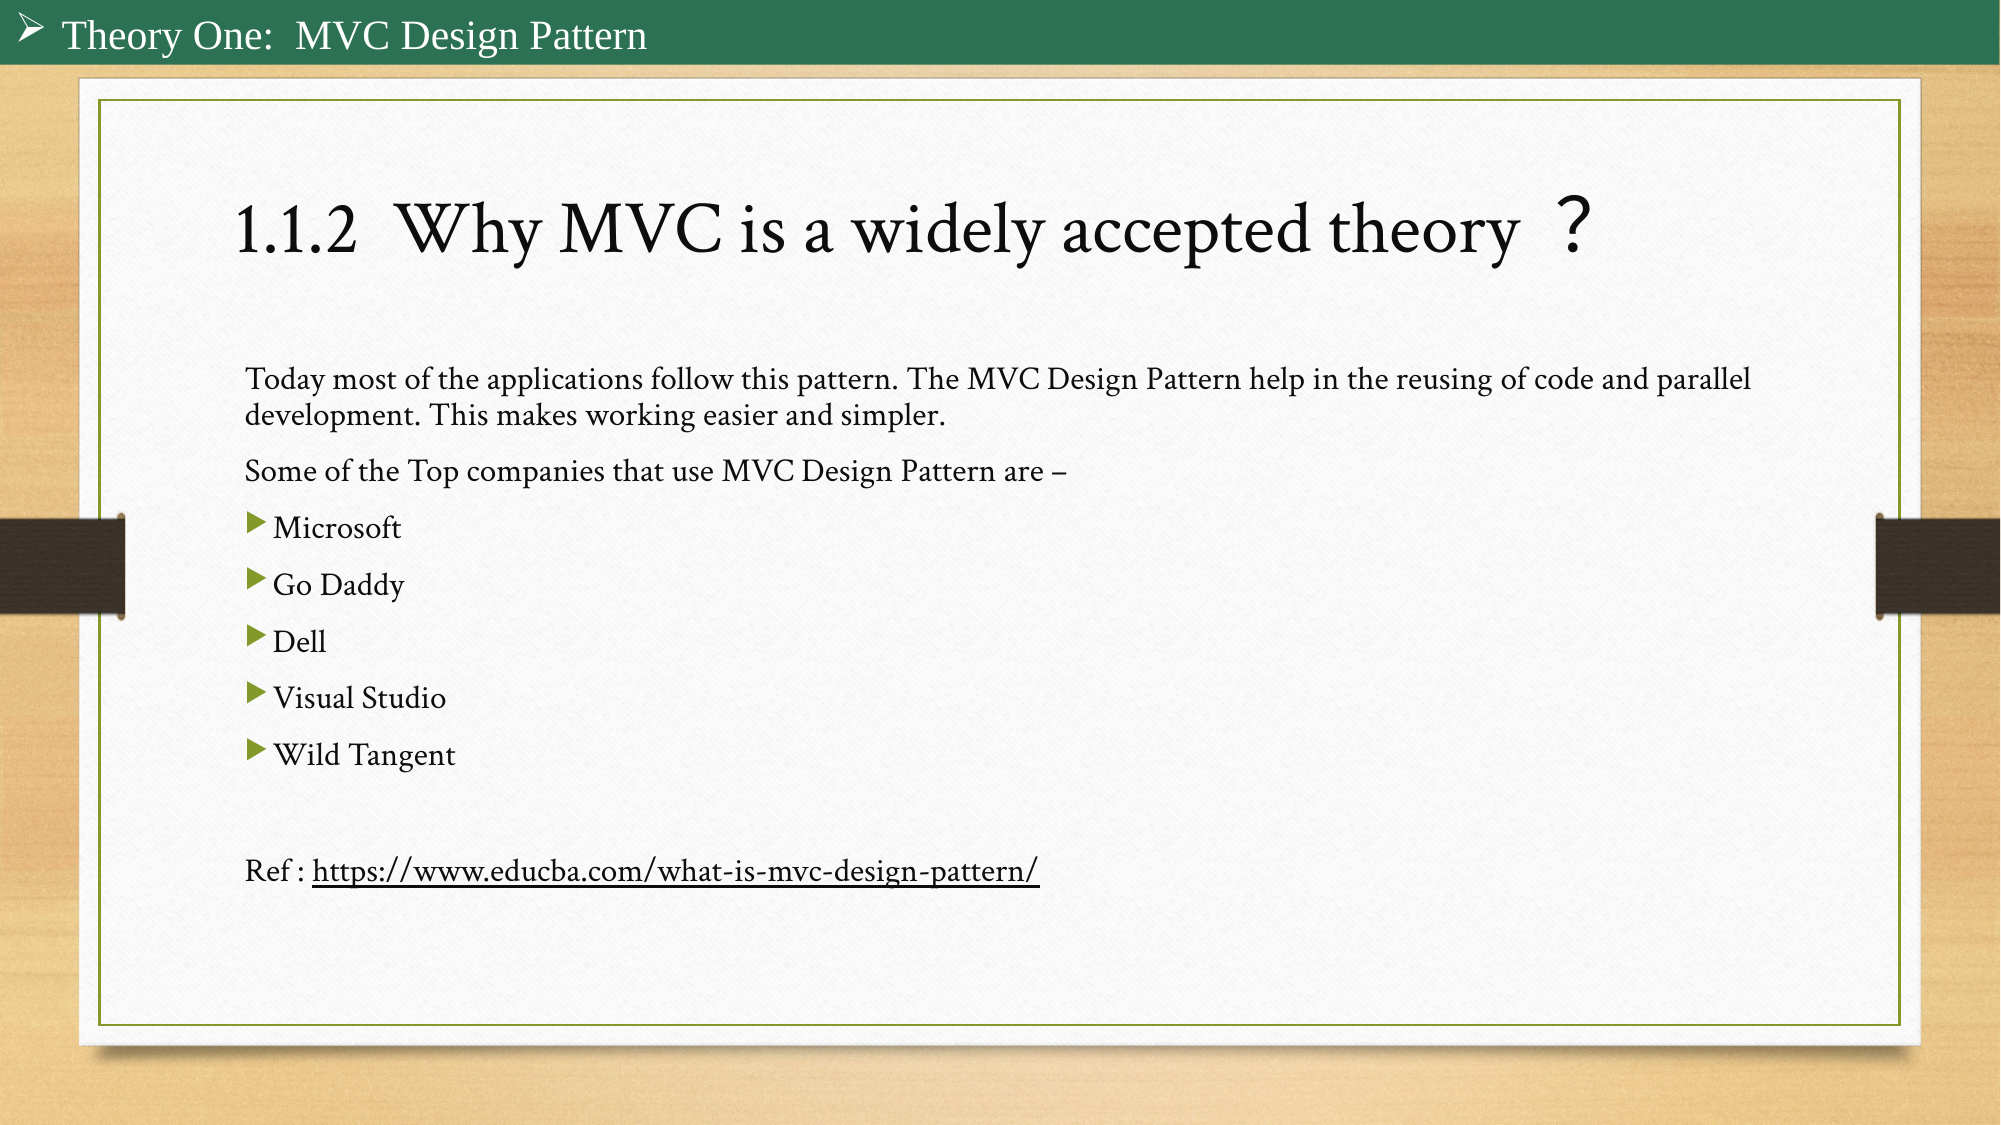

Theory One:  MVC Design Pattern
1.1.2  Why MVC is a widely accepted theory ？
Today most of the applications follow this pattern. The MVC Design Pattern help in the reusing of code and parallel development. This makes working easier and simpler.
Some of the Top companies that use MVC Design Pattern are –
Microsoft
Go Daddy
Dell
Visual Studio
Wild Tangent

Ref : https://www.educba.com/what-is-mvc-design-pattern/